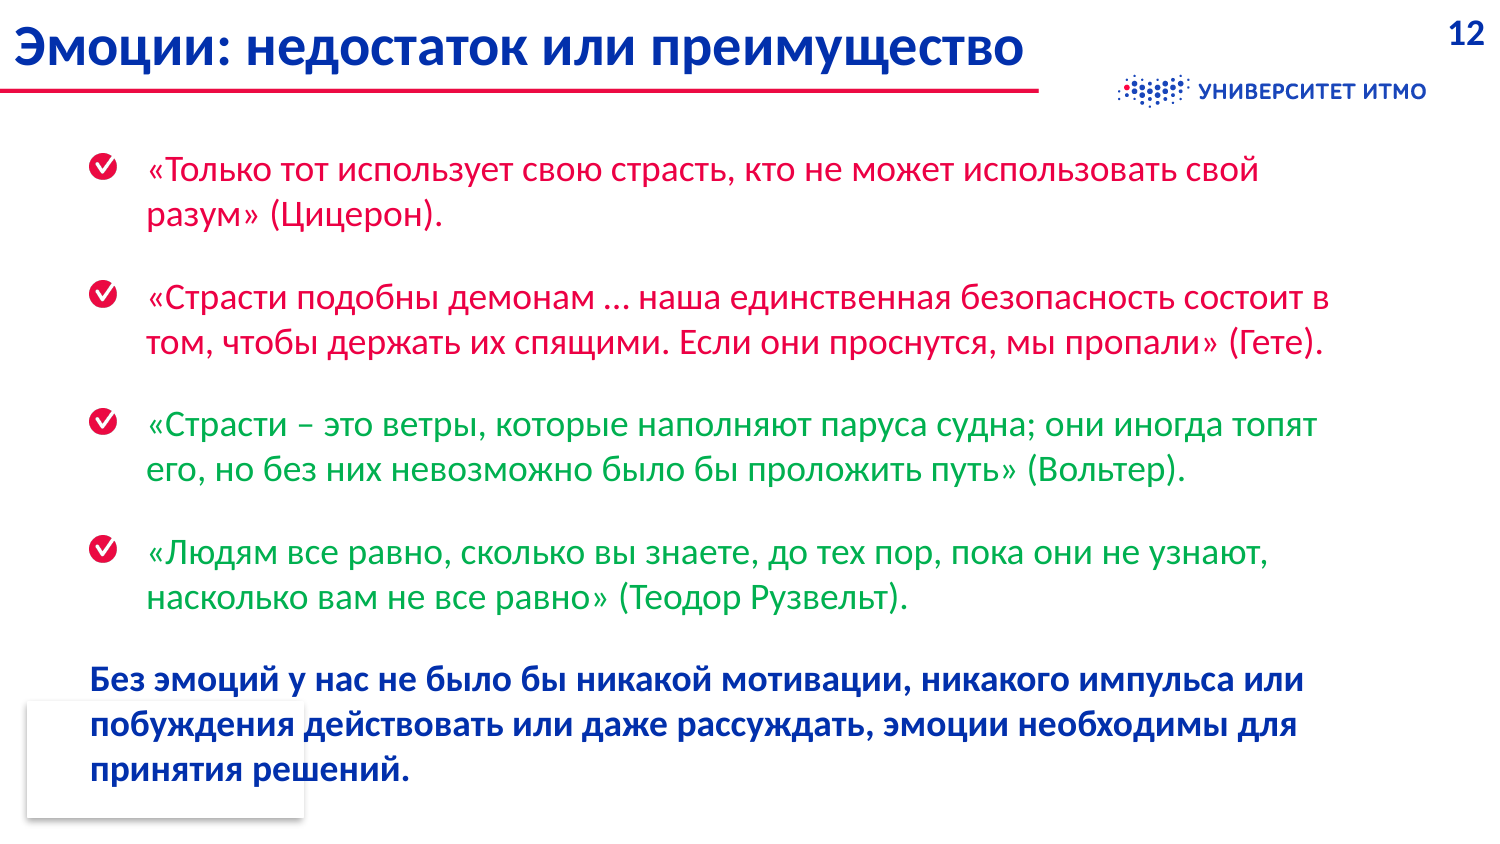

Эмоции: недостаток или преимущество

12
«Только тот использует свою страсть, кто не может использовать свой разум» (Цицерон).
«Страсти подобны демонам … наша единственная безопасность состоит в том, чтобы держать их спящими. Если они проснутся, мы пропали» (Гете).
«Страсти – это ветры, которые наполняют паруса судна; они иногда топят его, но без них невозможно было бы проложить путь» (Вольтер).
«Людям все равно, сколько вы знаете, до тех пор, пока они не узнают, насколько вам не все равно» (Теодор Рузвельт).
Без эмоций у нас не было бы никакой мотивации, никакого импульса или побуждения действовать или даже рассуждать, эмоции необходимы для принятия решений.